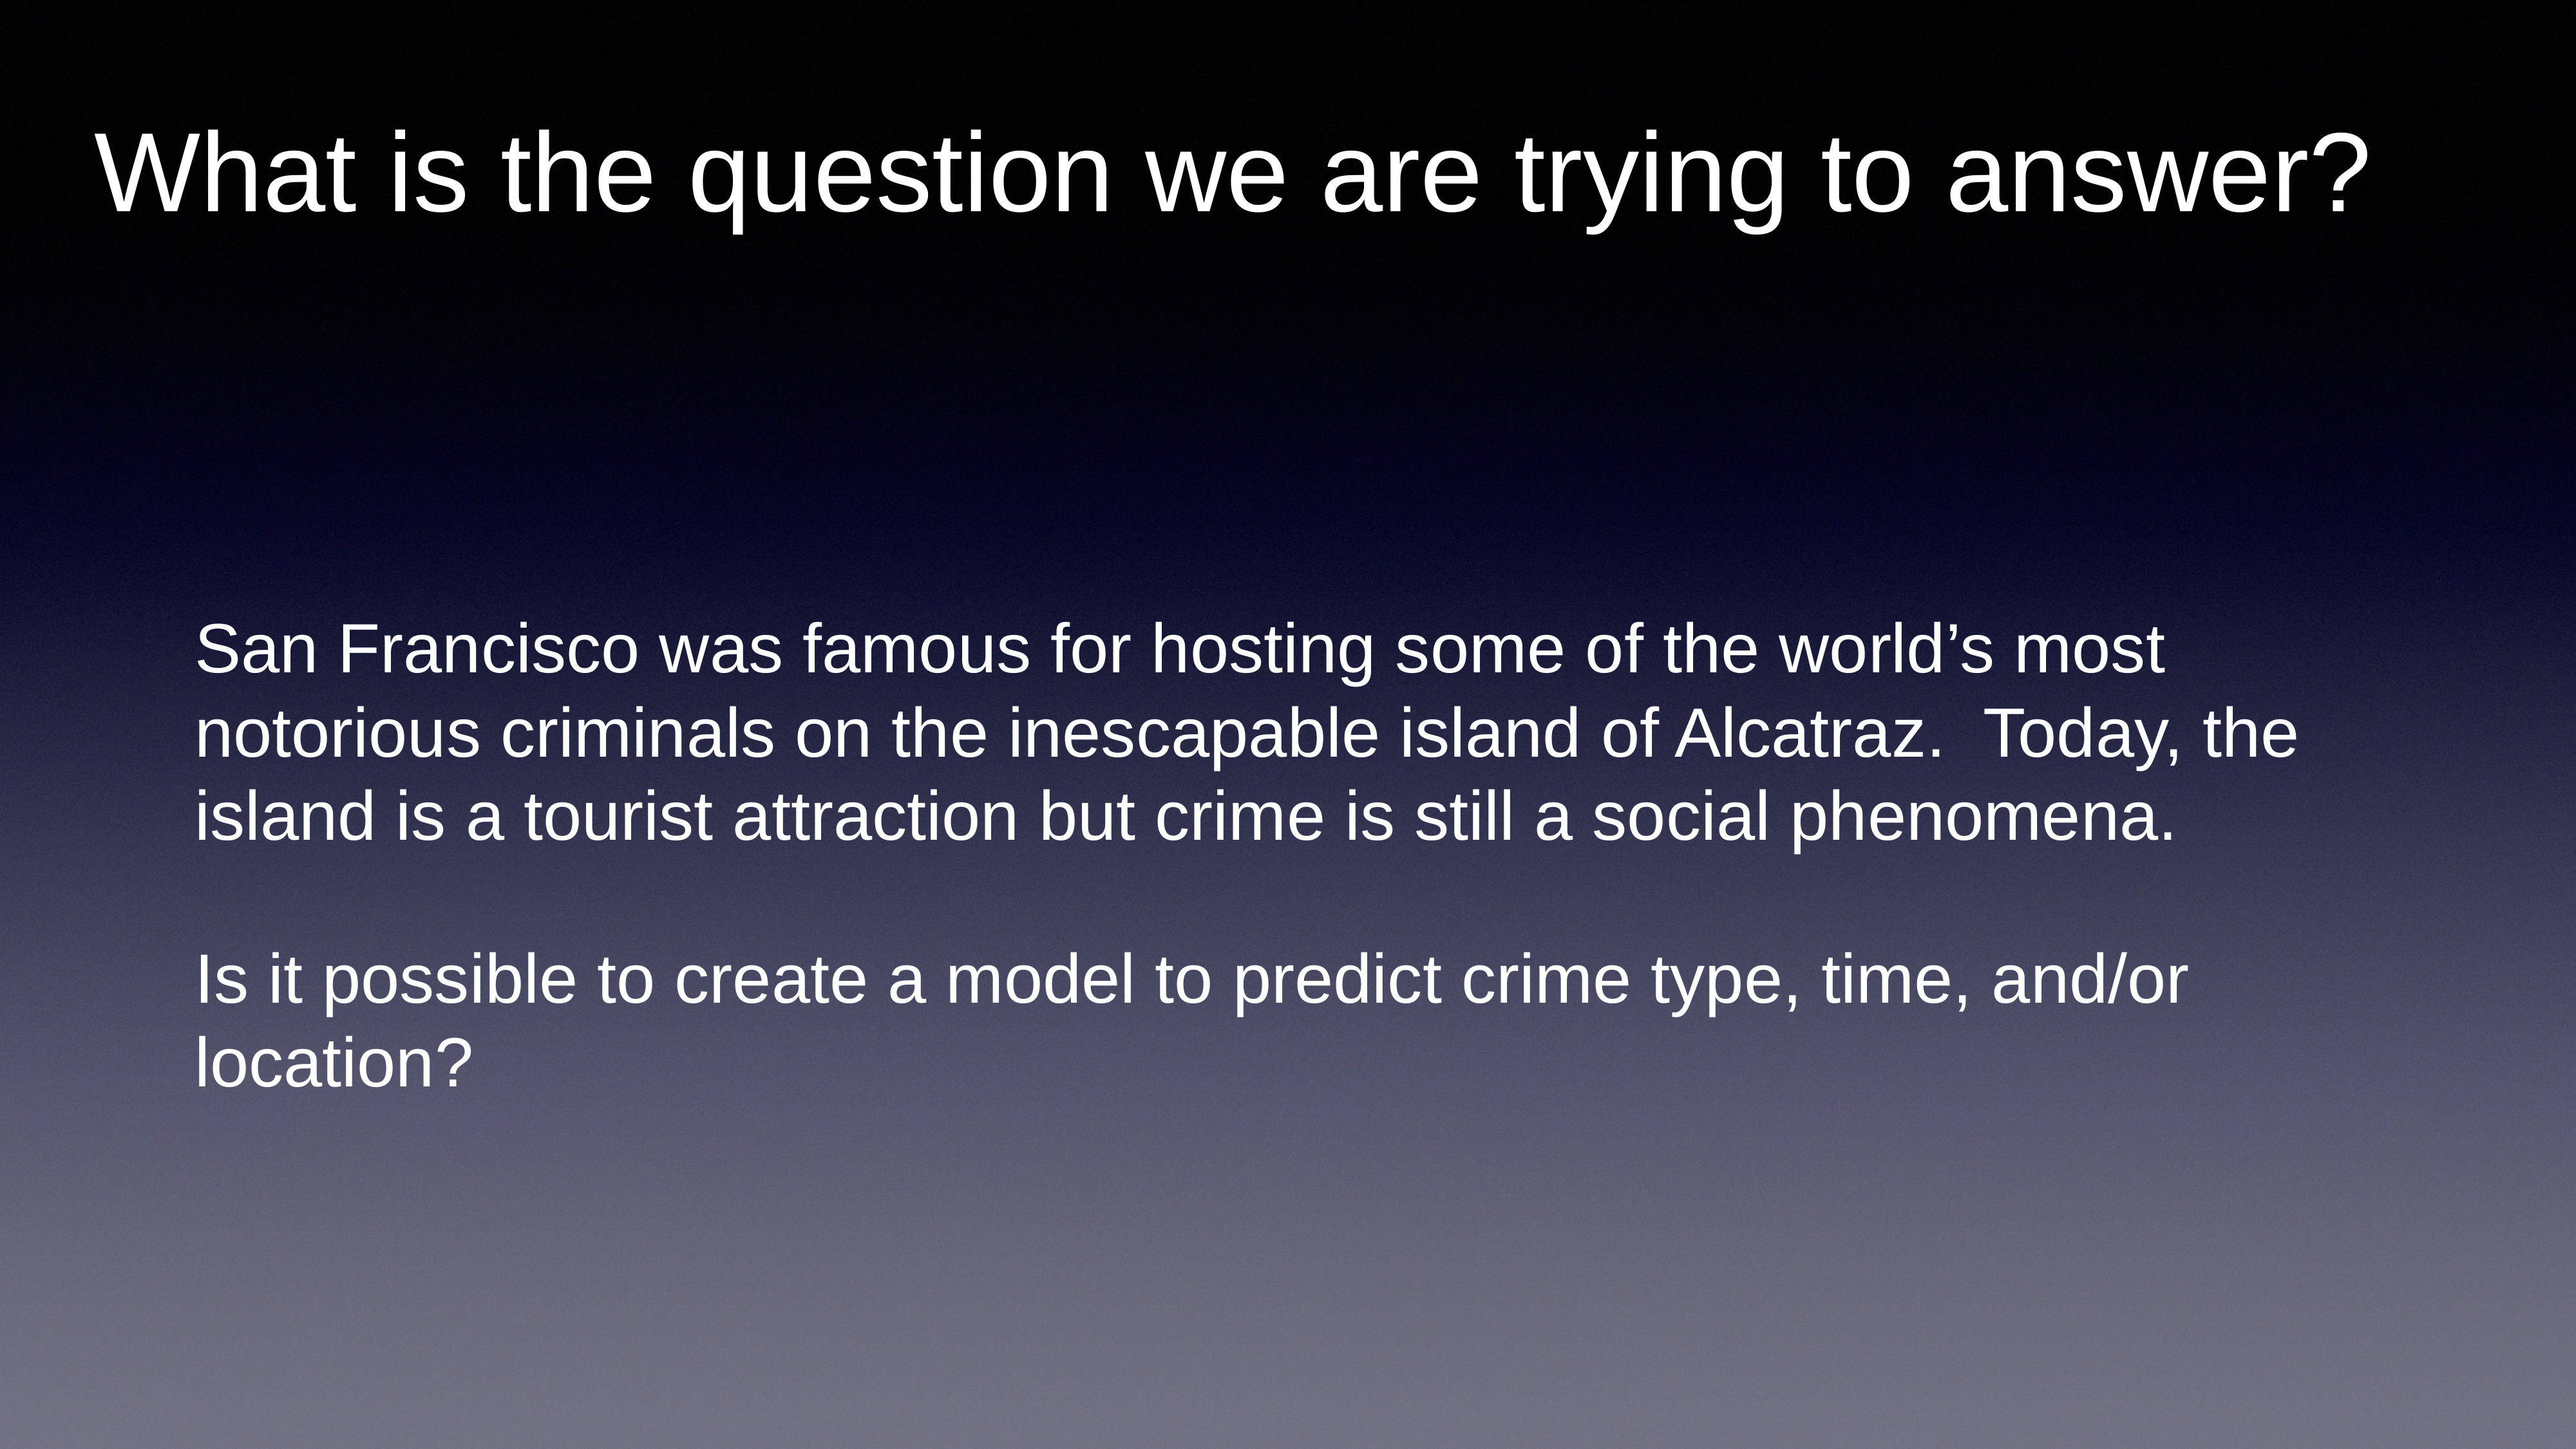

San Francisco was famous for hosting some of the world’s most notorious criminals on the inescapable island of Alcatraz.  Today, the island is a tourist attraction but crime is still a social phenomena.
Is it possible to create a model to predict crime type, time, and/or location?
# What is the question we are trying to answer?